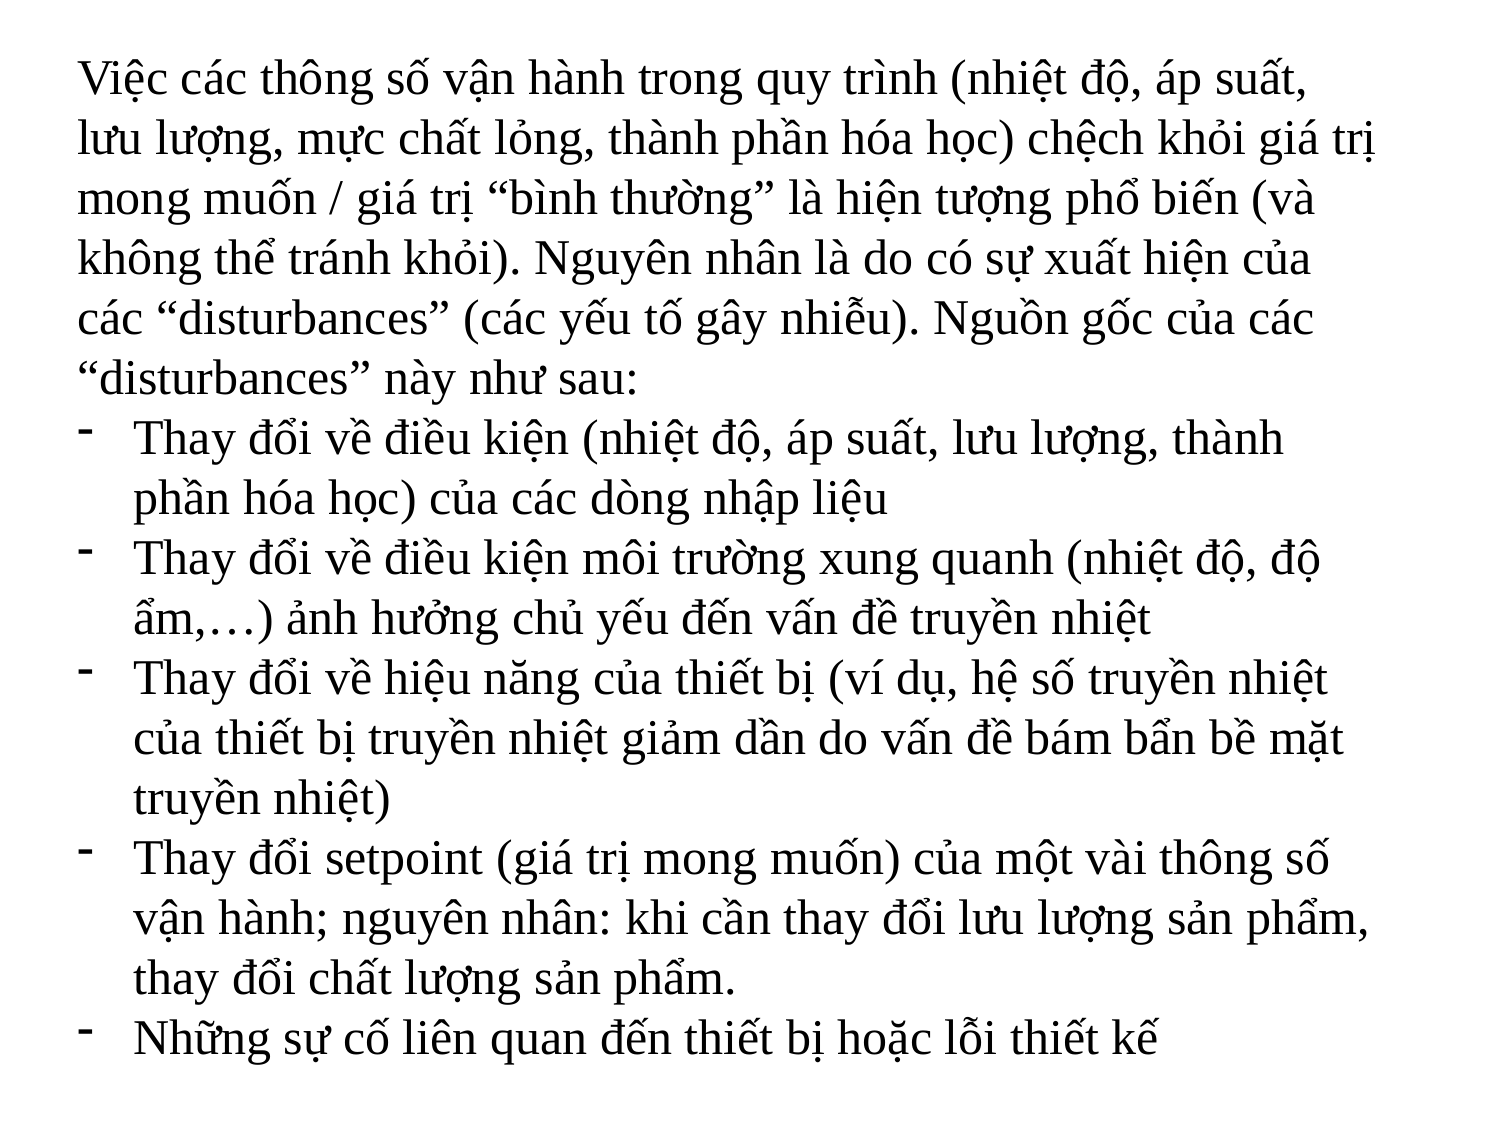

Việc các thông số vận hành trong quy trình (nhiệt độ, áp suất, lưu lượng, mực chất lỏng, thành phần hóa học) chệch khỏi giá trị mong muốn / giá trị “bình thường” là hiện tượng phổ biến (và không thể tránh khỏi). Nguyên nhân là do có sự xuất hiện của các “disturbances” (các yếu tố gây nhiễu). Nguồn gốc của các “disturbances” này như sau:
Thay đổi về điều kiện (nhiệt độ, áp suất, lưu lượng, thành phần hóa học) của các dòng nhập liệu
Thay đổi về điều kiện môi trường xung quanh (nhiệt độ, độ ẩm,…) ảnh hưởng chủ yếu đến vấn đề truyền nhiệt
Thay đổi về hiệu năng của thiết bị (ví dụ, hệ số truyền nhiệt của thiết bị truyền nhiệt giảm dần do vấn đề bám bẩn bề mặt truyền nhiệt)
Thay đổi setpoint (giá trị mong muốn) của một vài thông số vận hành; nguyên nhân: khi cần thay đổi lưu lượng sản phẩm, thay đổi chất lượng sản phẩm.
Những sự cố liên quan đến thiết bị hoặc lỗi thiết kế